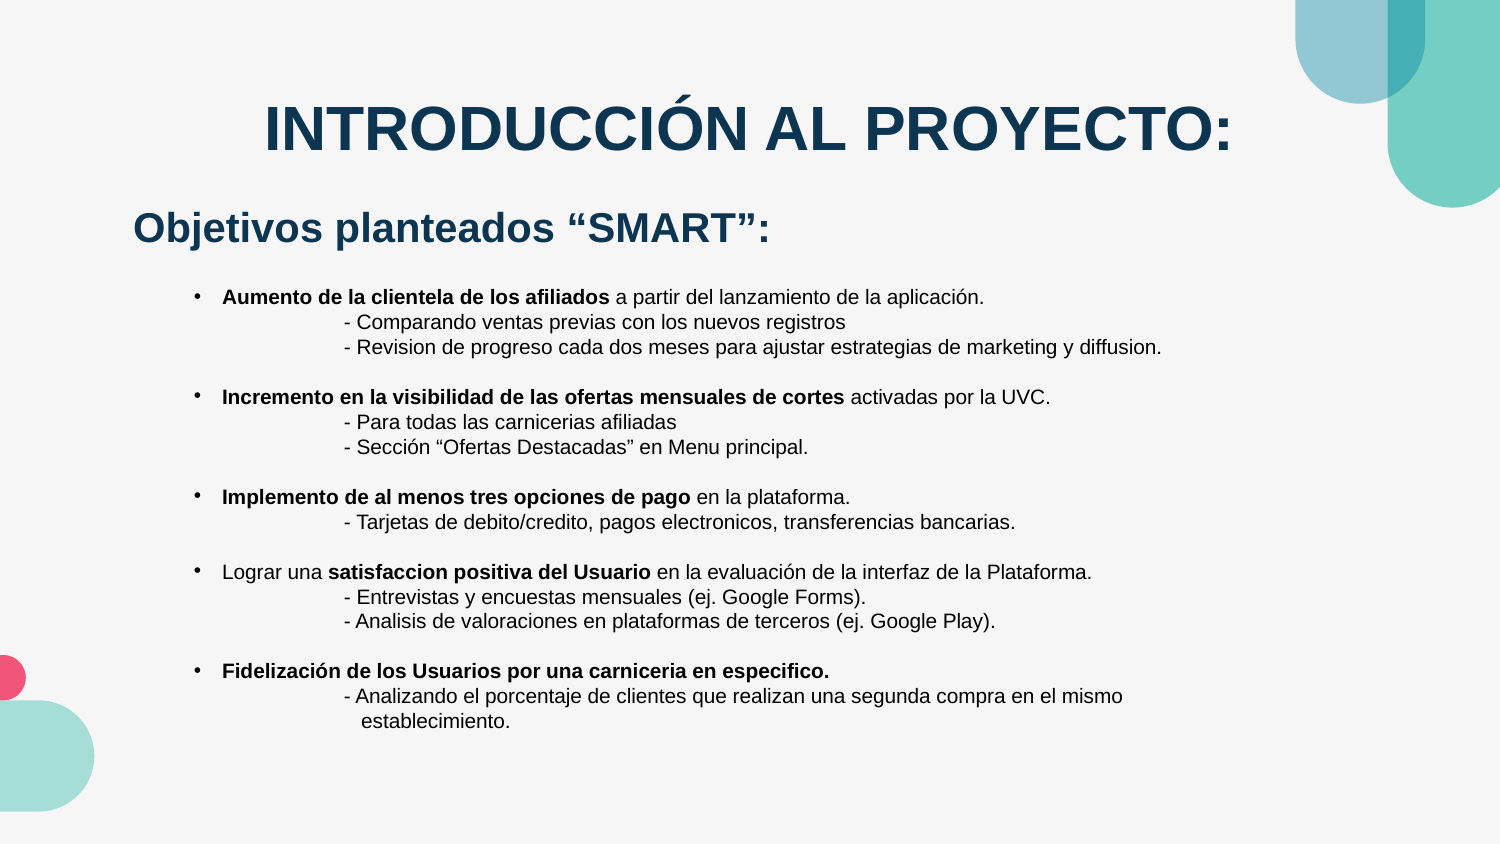

# INTRODUCCIÓN AL PROYECTO:
Objetivos planteados “SMART”:
Aumento de la clientela de los afiliados a partir del lanzamiento de la aplicación.
	- Comparando ventas previas con los nuevos registros
	- Revision de progreso cada dos meses para ajustar estrategias de marketing y diffusion.

Incremento en la visibilidad de las ofertas mensuales de cortes activadas por la UVC.
	- Para todas las carnicerias afiliadas
	- Sección “Ofertas Destacadas” en Menu principal.

Implemento de al menos tres opciones de pago en la plataforma.
	- Tarjetas de debito/credito, pagos electronicos, transferencias bancarias.

Lograr una satisfaccion positiva del Usuario en la evaluación de la interfaz de la Plataforma.
	- Entrevistas y encuestas mensuales (ej. Google Forms).
	- Analisis de valoraciones en plataformas de terceros (ej. Google Play).

Fidelización de los Usuarios por una carniceria en especifico.
	- Analizando el porcentaje de clientes que realizan una segunda compra en el mismo 		   establecimiento.